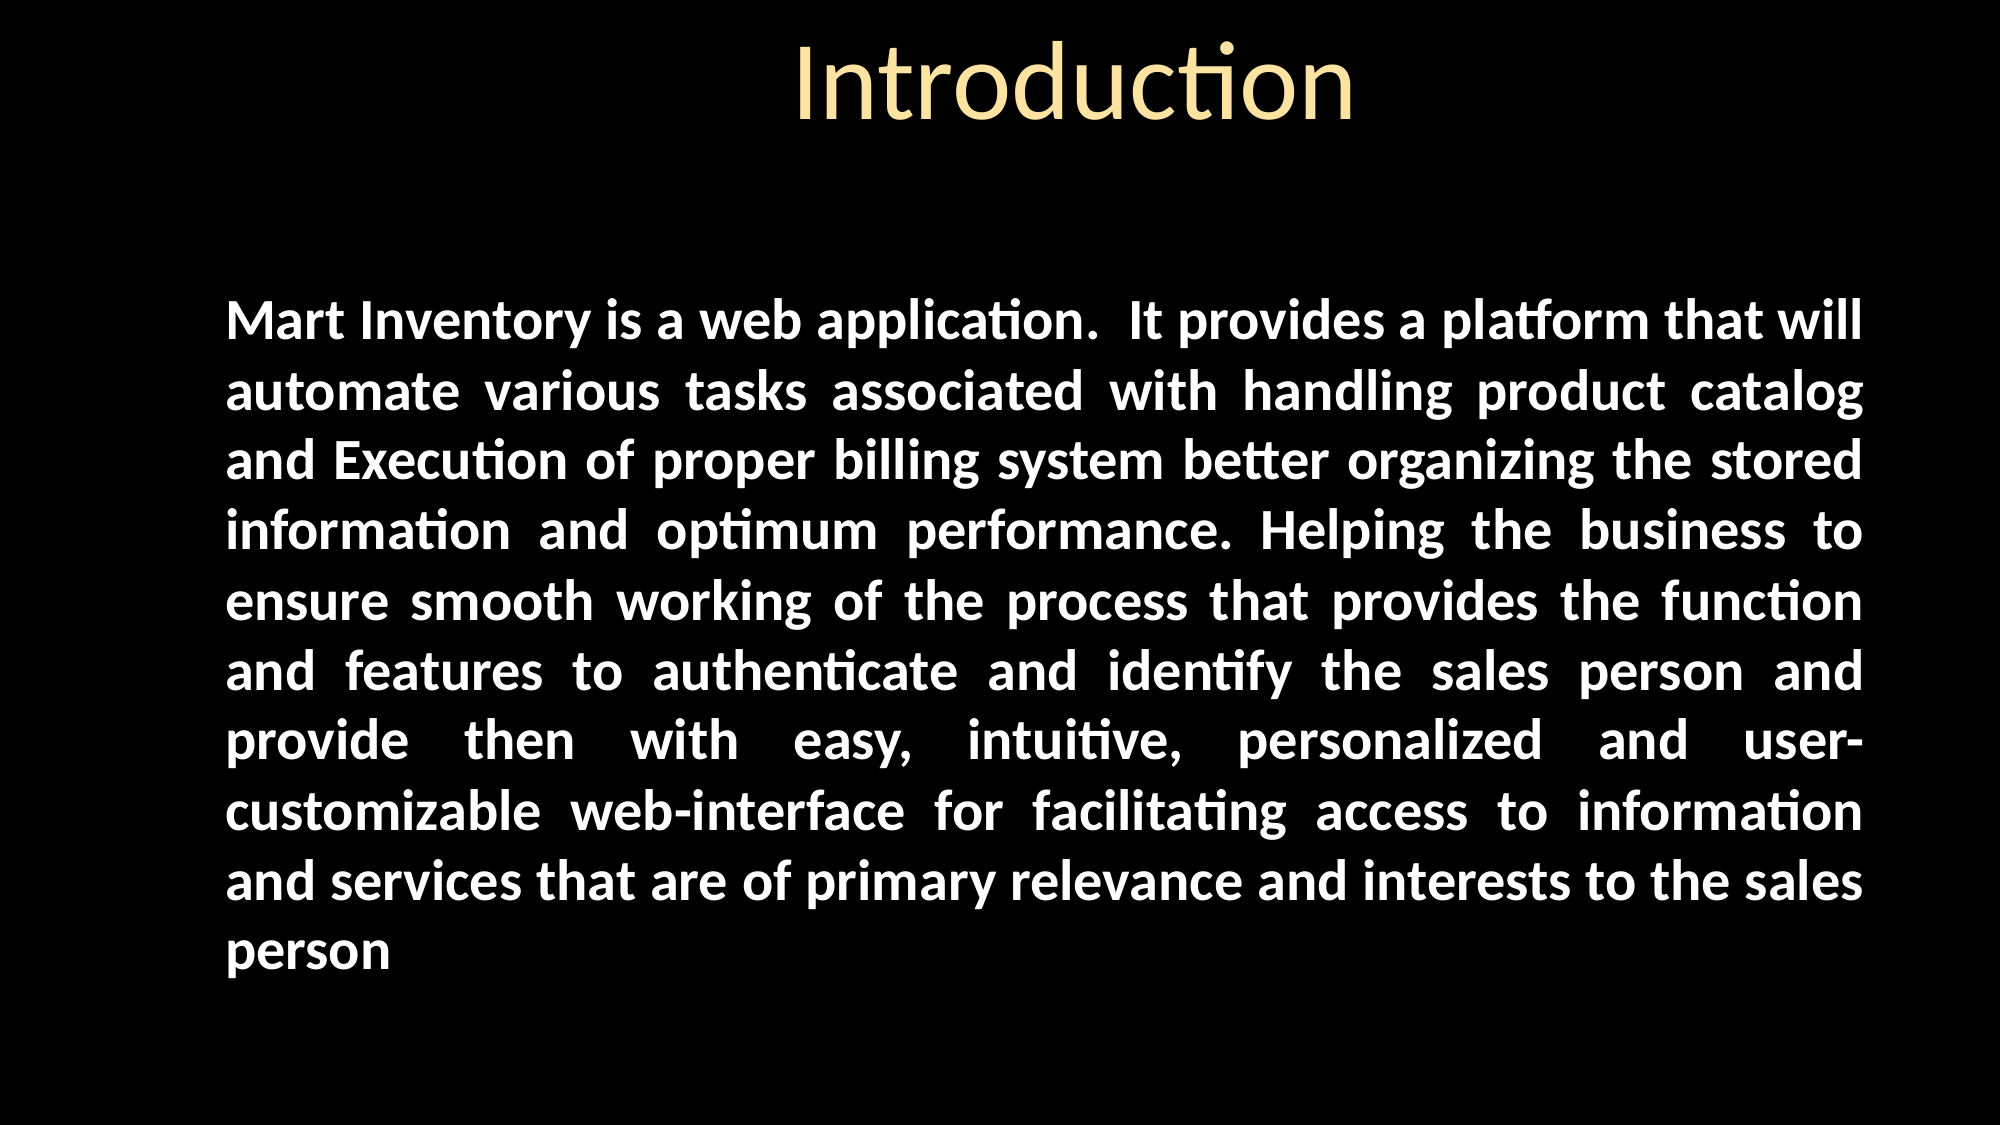

Introduction
Mart Inventory is a web application.  It provides a platform that will automate various tasks associated with handling product catalog and Execution of proper billing system better organizing the stored information and optimum performance. Helping the business to ensure smooth working of the process that provides the function and features to authenticate and identify the sales person and provide then with easy, intuitive, personalized and user-customizable web-interface for facilitating access to information and services that are of primary relevance and interests to the sales person